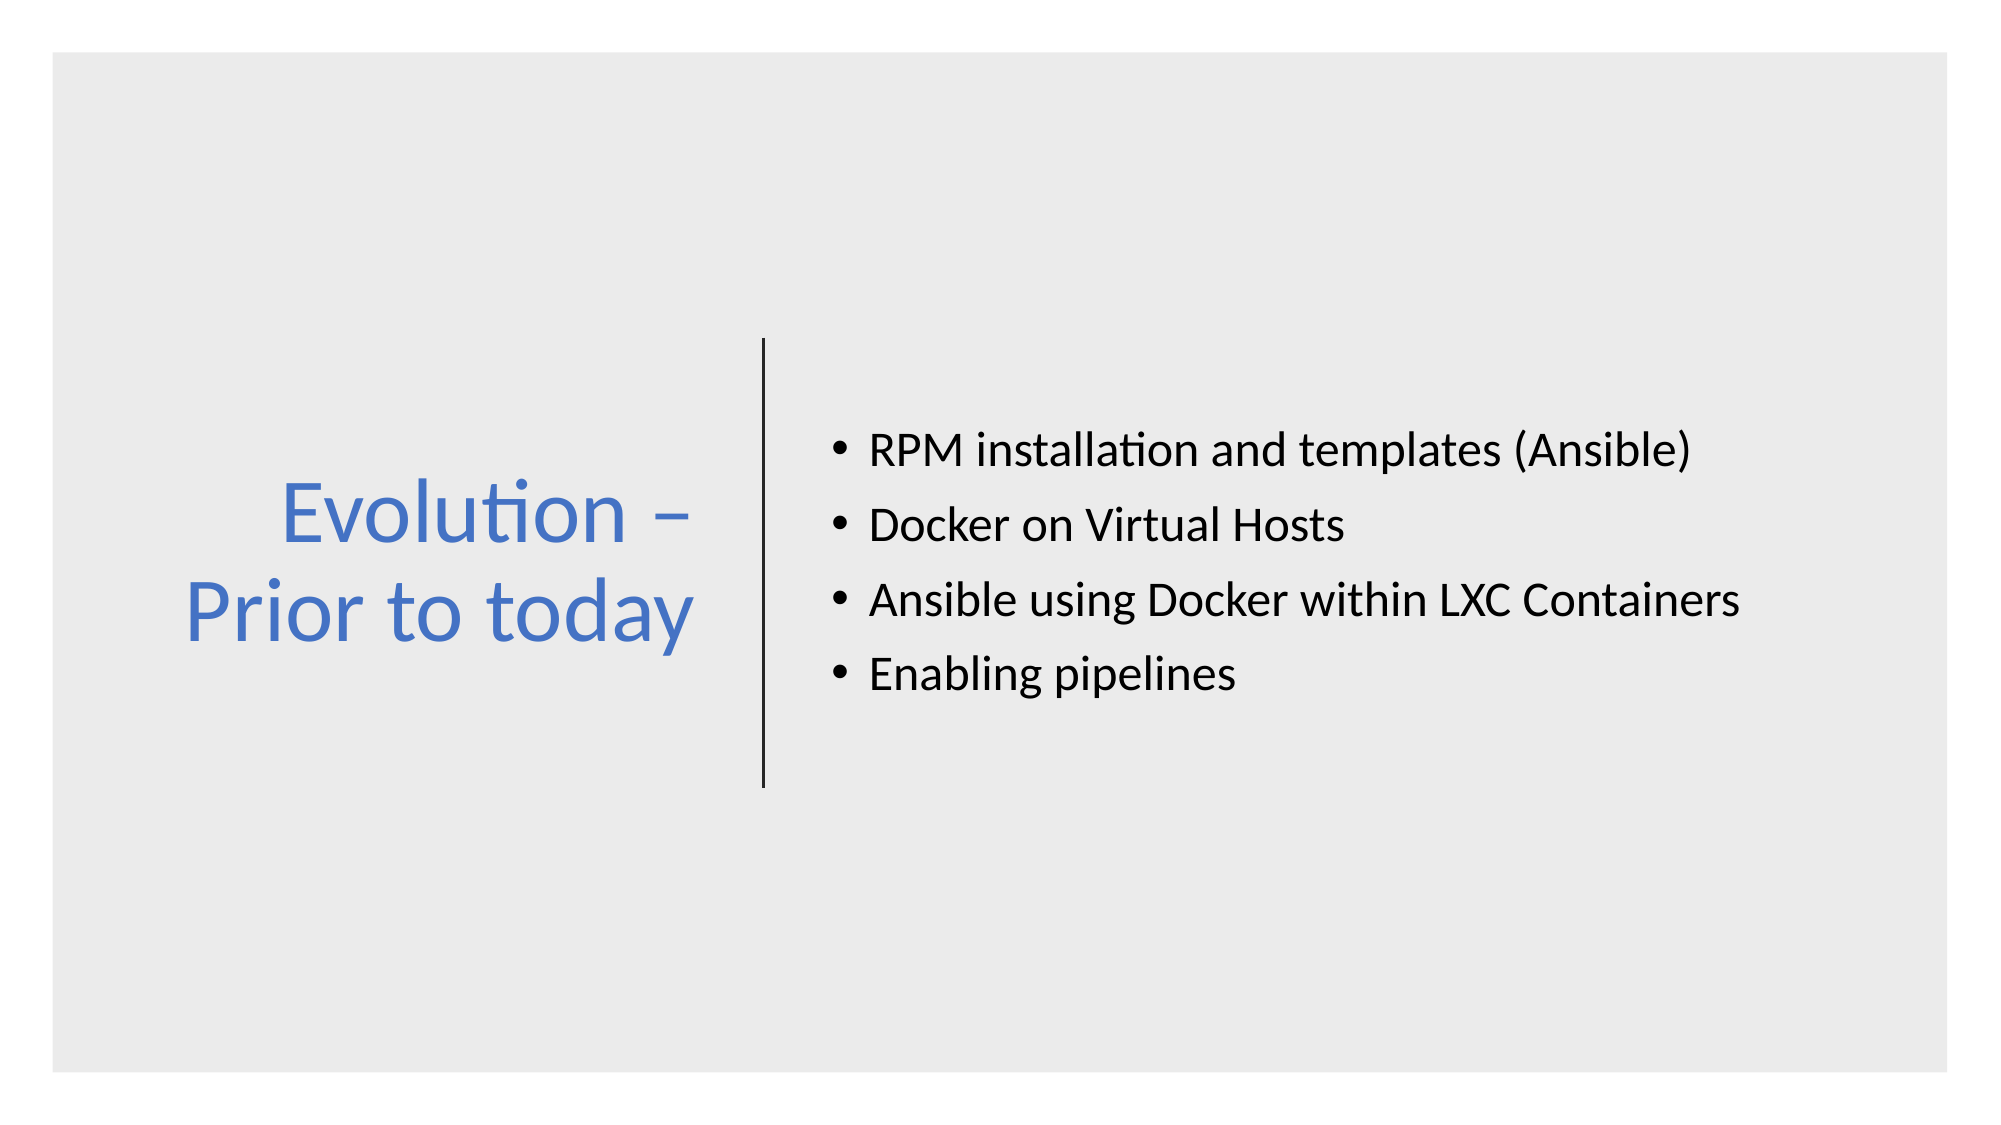

# Evolution – Prior to today
RPM installation and templates (Ansible)
Docker on Virtual Hosts
Ansible using Docker within LXC Containers
Enabling pipelines